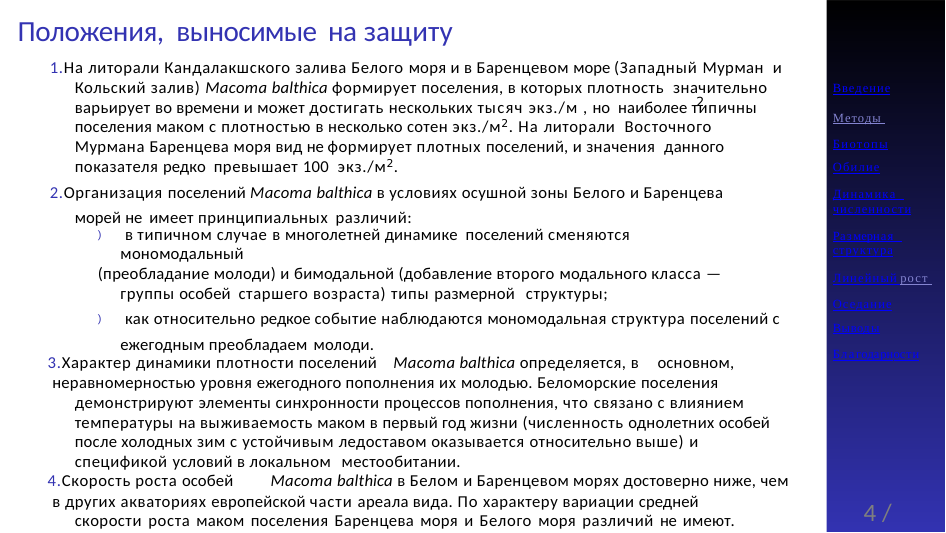

# Положения,  выносимые  на защиту
1.На литорали Кандалакшского залива Белого моря и в Баренцевом море (Западный Мурман  и Кольский залив) Macoma balthica формирует поселения, в которых плотность  значительно варьирует во времени и может достигать нескольких тысяч экз./м , но  наиболее типичны поселения маком с плотностью в несколько сотен экз./м2. На литорали  Восточного Мурмана Баренцева моря вид не формирует плотных поселений, и значения  данного показателя редко  превышает 100  экз./м2.
2.Организация поселений Macoma balthica в условиях осушной зоны Белого и Баренцева  морей не  имеет принципиальных различий:
) в типичном случае в многолетней динамике  поселений сменяются   мономодальный
(преобладание молоди) и бимодальной (добавление второго модального класса —  группы особей  старшего возраста) типы размерной  структуры;
) как относительно редкое событие наблюдаются мономодальная структура поселений с  ежегодным преобладаем молоди.
3.Характер динамики плотности поселений    Macoma balthica определяется, в    основном,
неравномерностью уровня ежегодного пополнения их молодью. Беломорские поселения  демонстрируют элементы синхронности процессов пополнения, что связано с влиянием  температуры на выживаемость маком в первый год жизни (численность однолетних особей  после холодных зим с устойчивым ледоставом оказывается относительно выше) и  спецификой условий в локальном  местообитании.
4.Скорость роста особей         Macoma balthica в Белом и Баренцевом морях достоверно ниже, чем
в других акваториях европейской части ареала вида. По характеру вариации средней  скорости роста маком поселения Баренцева моря и Белого моря различий не имеют.
Введение
2
Методы  Биотопы
Обилие
Динамика  численности

Размерная  структура
Линейный рост  Оседание
Выводы
Благодарности
4 / 25